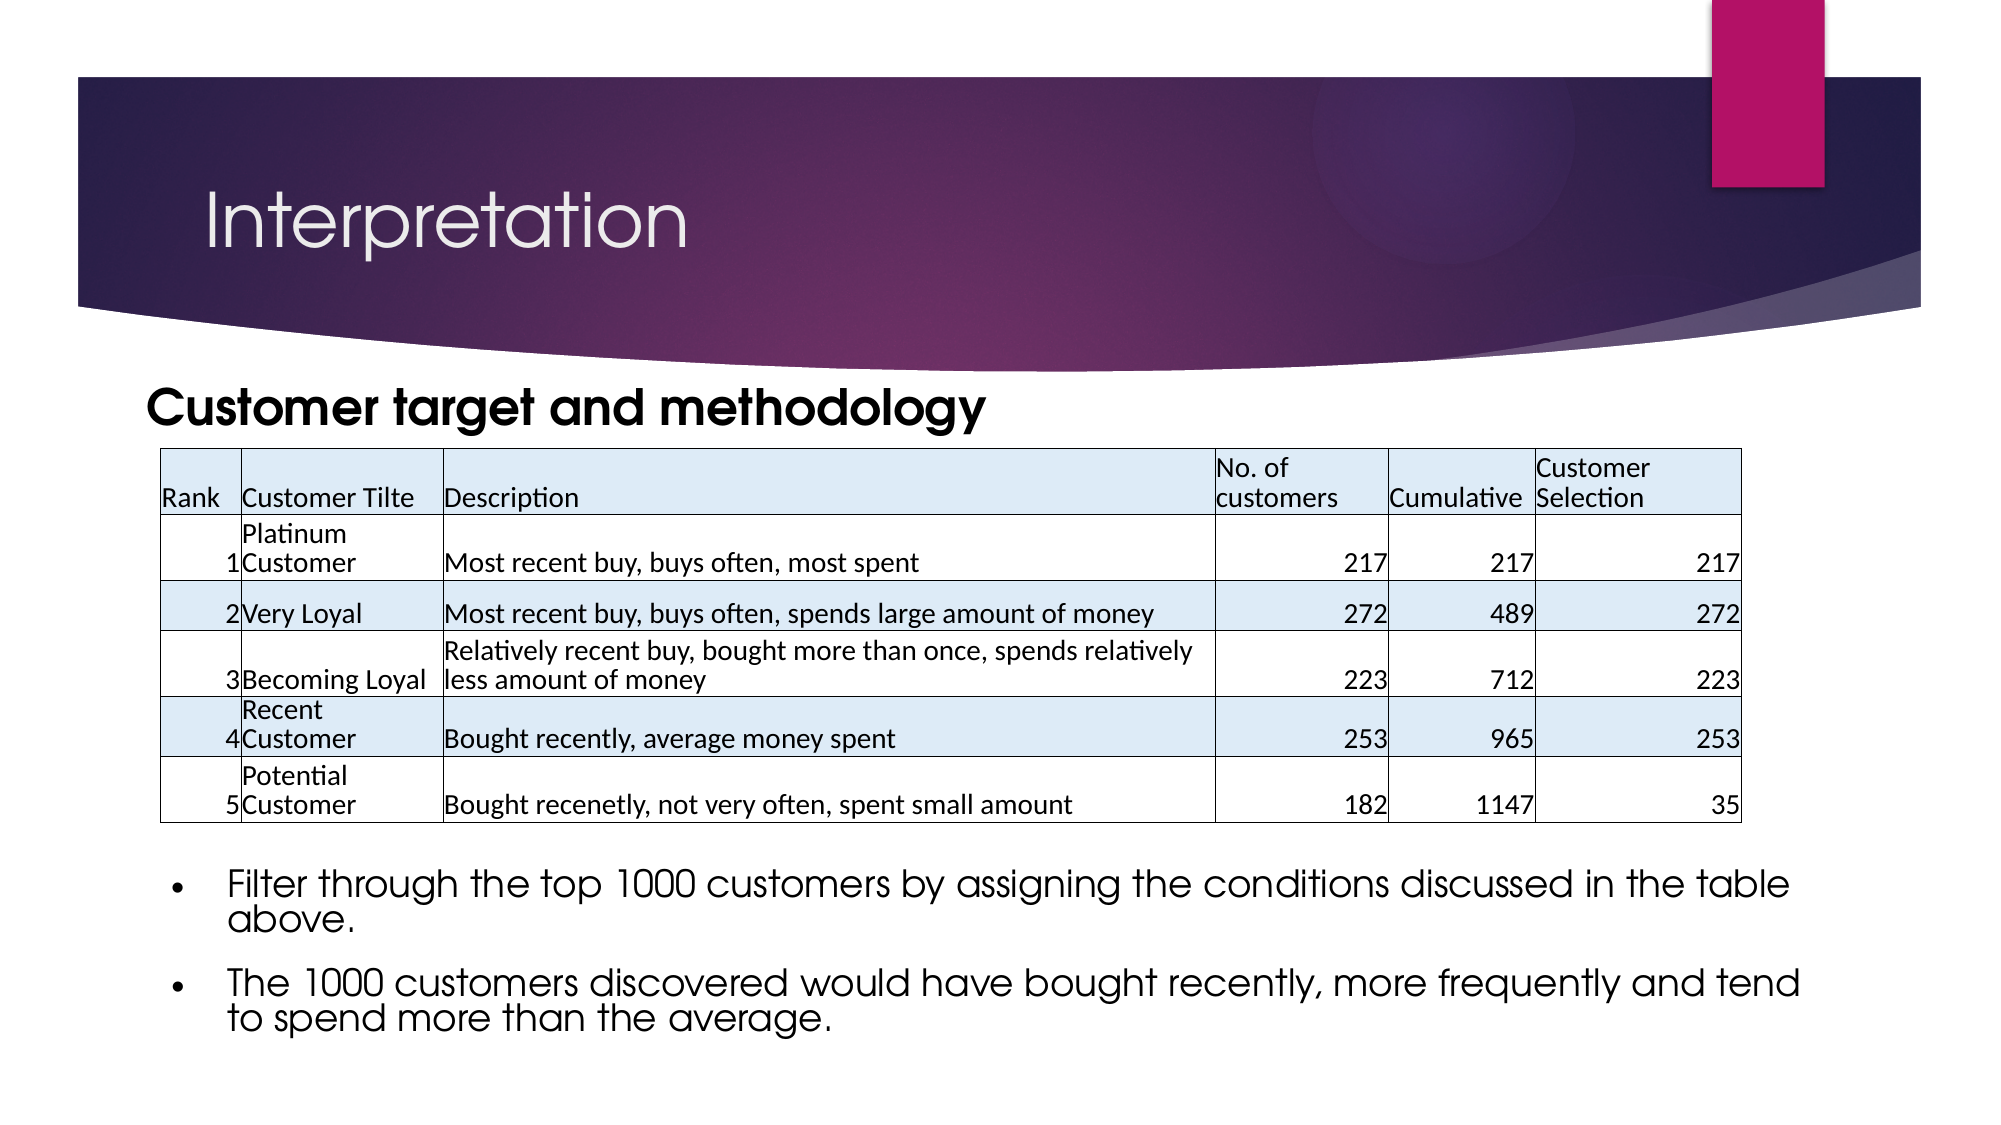

# Interpretation
Customer target and methodology
| Rank | Customer Tilte | Description | No. of customers | Cumulative | Customer Selection |
| --- | --- | --- | --- | --- | --- |
| 1 | Platinum Customer | Most recent buy, buys often, most spent | 217 | 217 | 217 |
| 2 | Very Loyal | Most recent buy, buys often, spends large amount of money | 272 | 489 | 272 |
| 3 | Becoming Loyal | Relatively recent buy, bought more than once, spends relatively less amount of money | 223 | 712 | 223 |
| 4 | Recent Customer | Bought recently, average money spent | 253 | 965 | 253 |
| 5 | Potential Customer | Bought recenetly, not very often, spent small amount | 182 | 1147 | 35 |
Filter through the top 1000 customers by assigning the conditions discussed in the table above.
The 1000 customers discovered would have bought recently, more frequently and tend to spend more than the average.